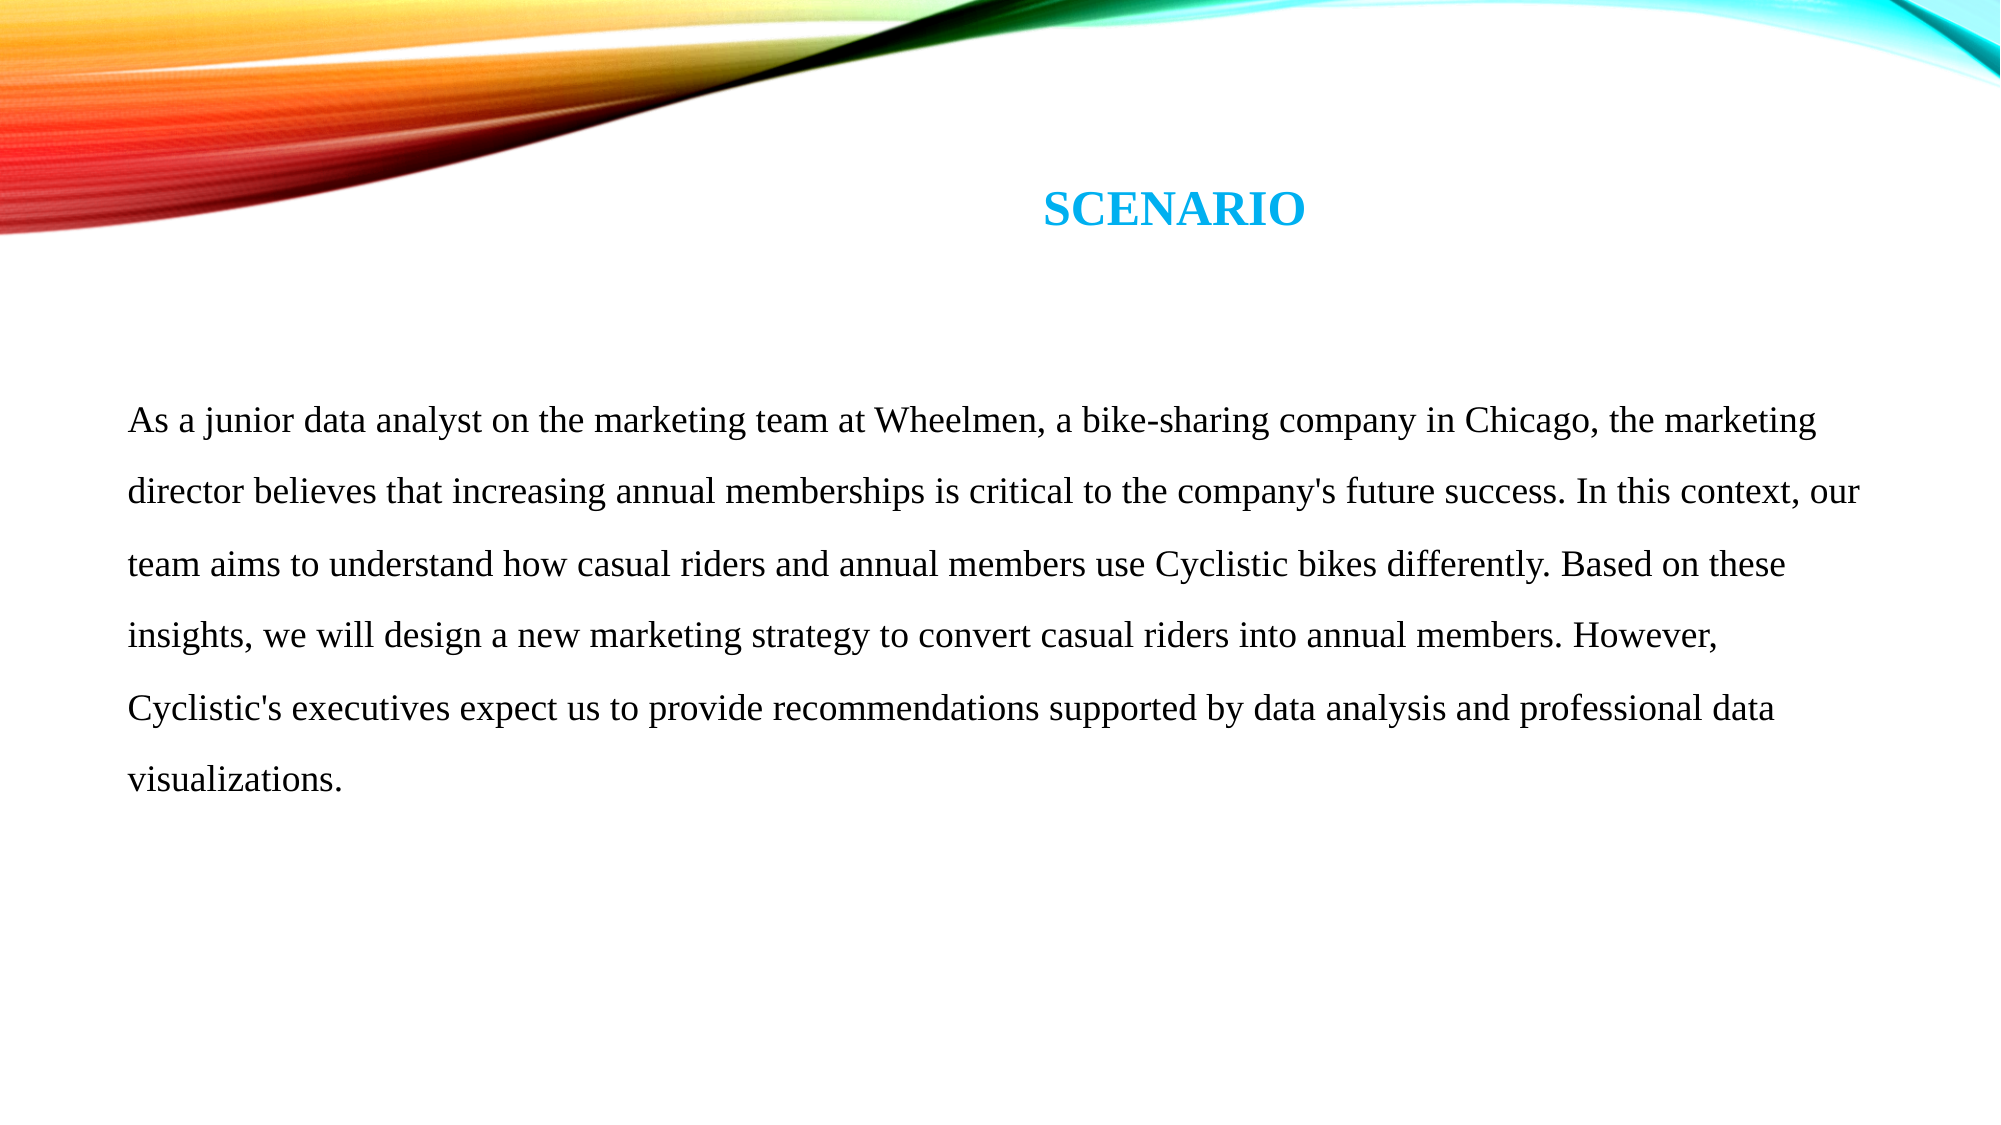

# Scenario
As a junior data analyst on the marketing team at Wheelmen, a bike-sharing company in Chicago, the marketing director believes that increasing annual memberships is critical to the company's future success. In this context, our team aims to understand how casual riders and annual members use Cyclistic bikes differently. Based on these insights, we will design a new marketing strategy to convert casual riders into annual members. However, Cyclistic's executives expect us to provide recommendations supported by data analysis and professional data visualizations.